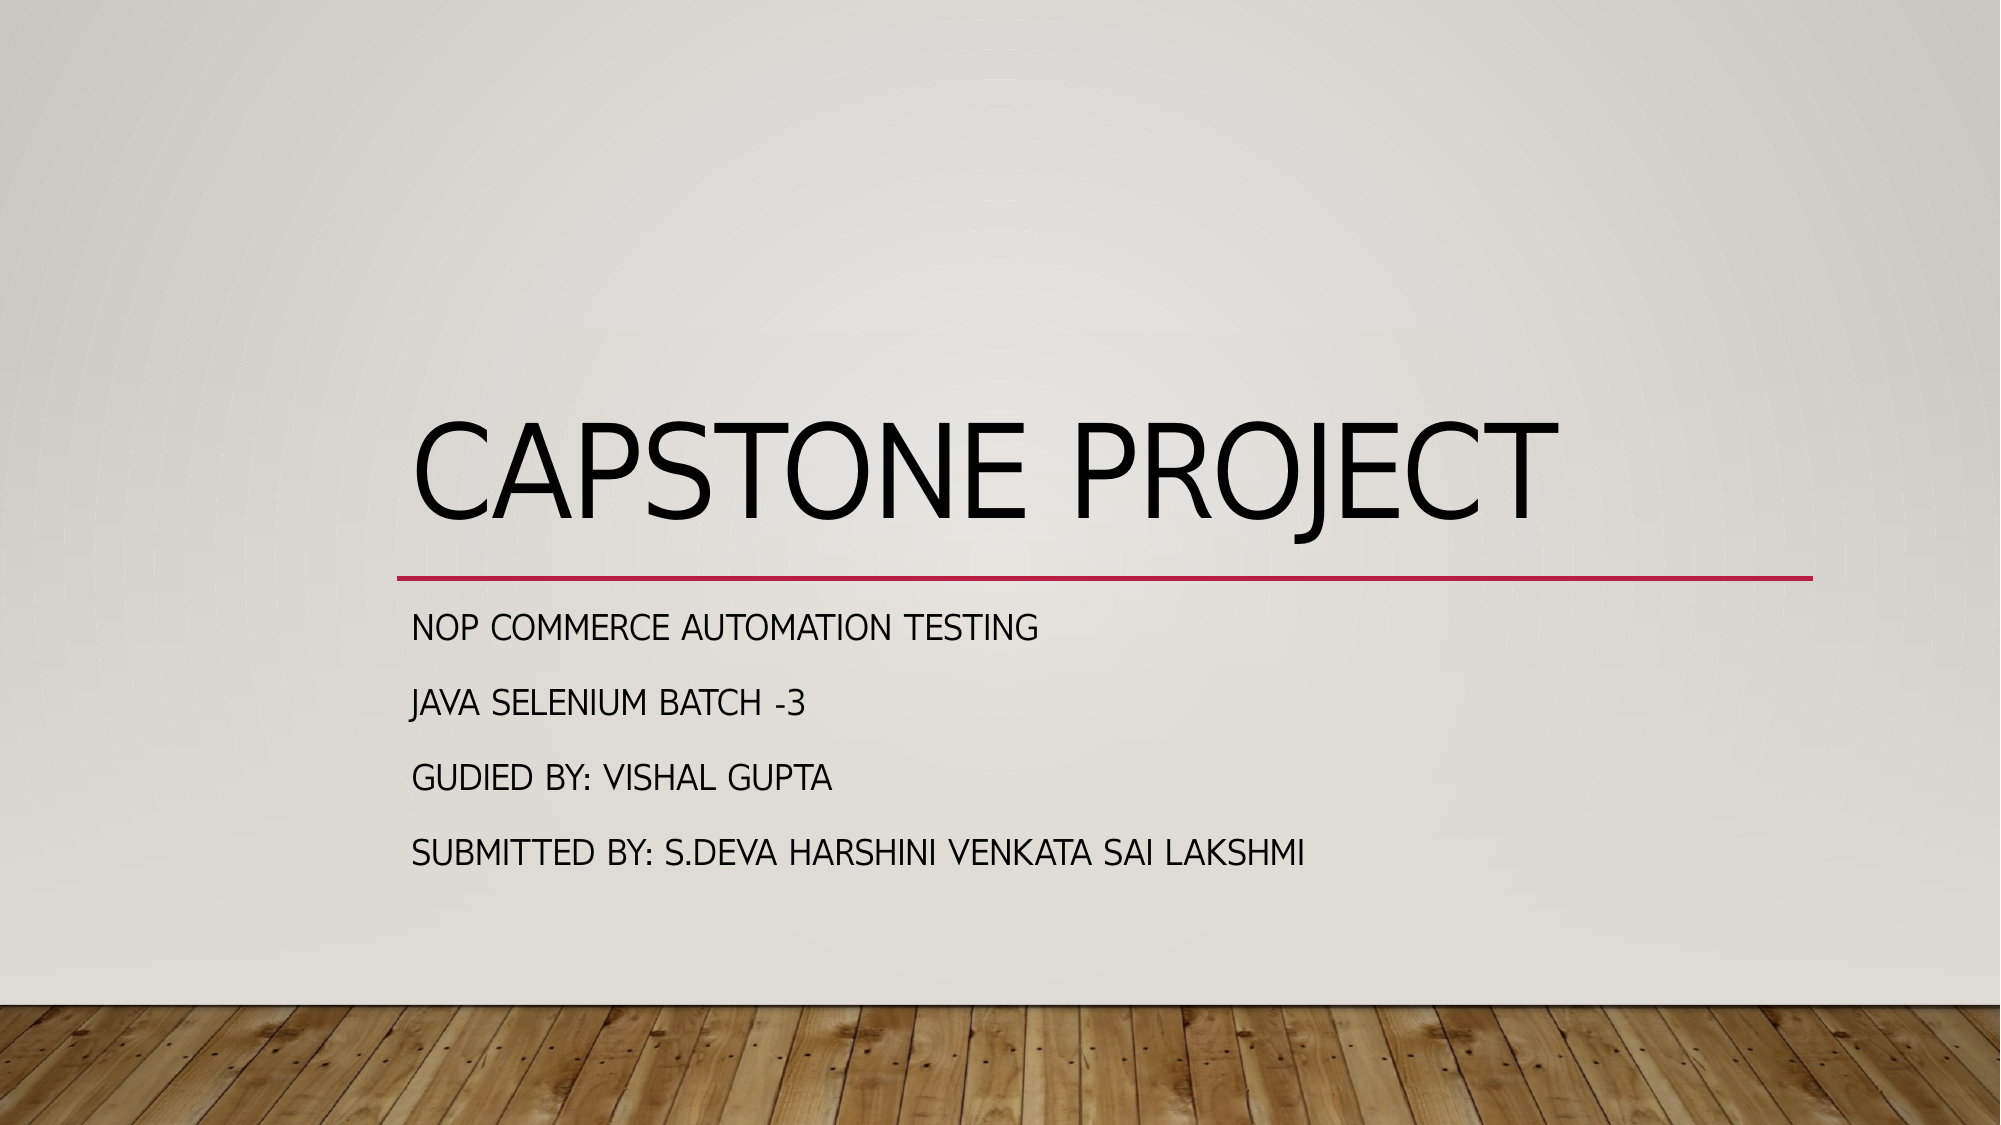

# CAPSTONE PROJECT
NOP COMMERCE AUTOMATION TESTING
JAVA SELENIUM BATCH -3
GUDIED BY: Vishal GUPTA
SUBMITTED BY: S.DEVA HARSHINI VENKATA SAI LAKSHMI